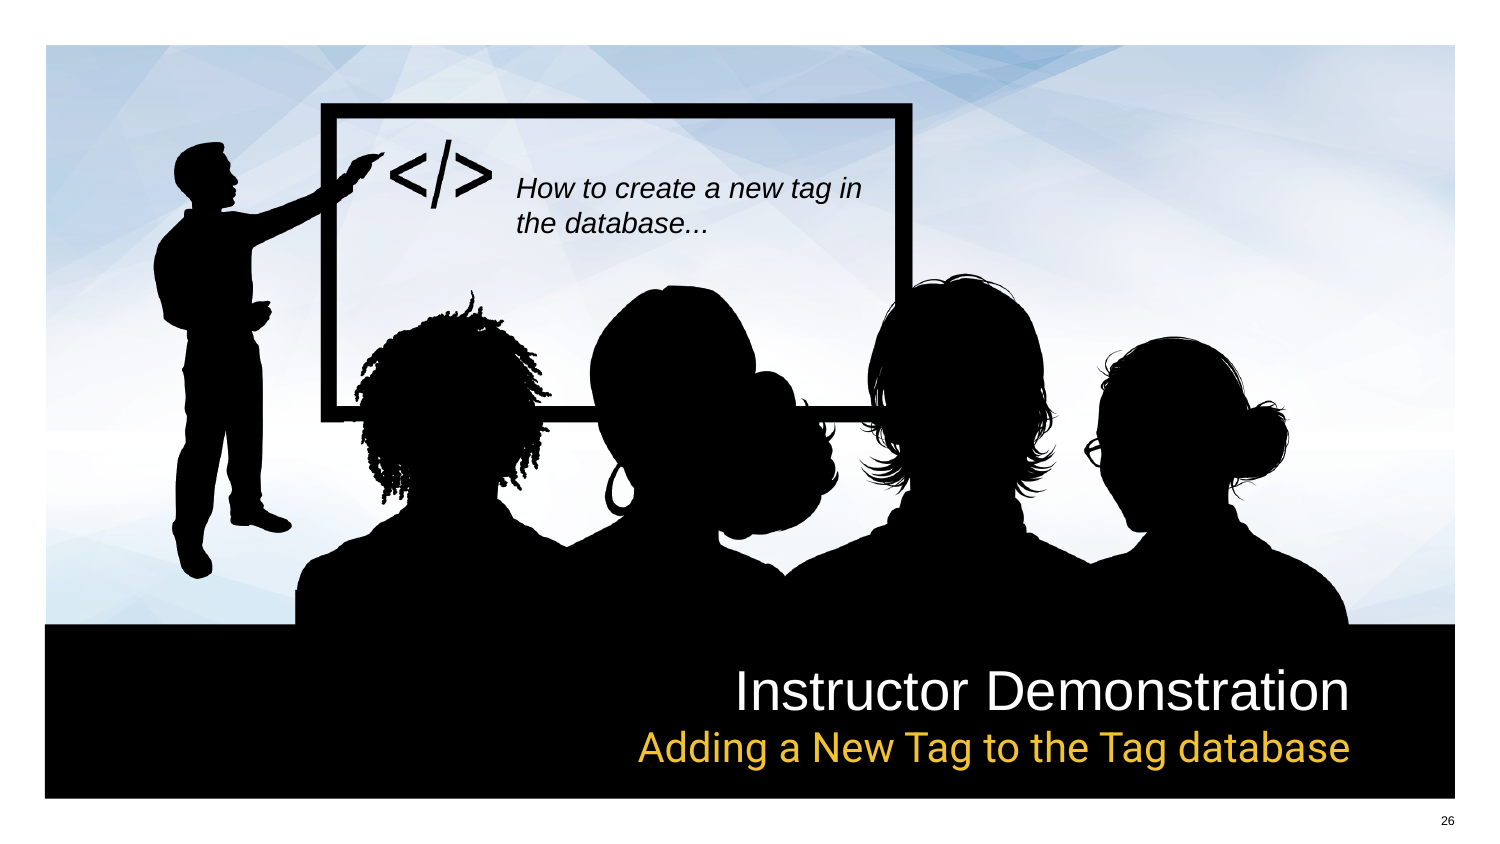

How to create a new tag in the database...
# Adding a New Tag to the Tag database

26